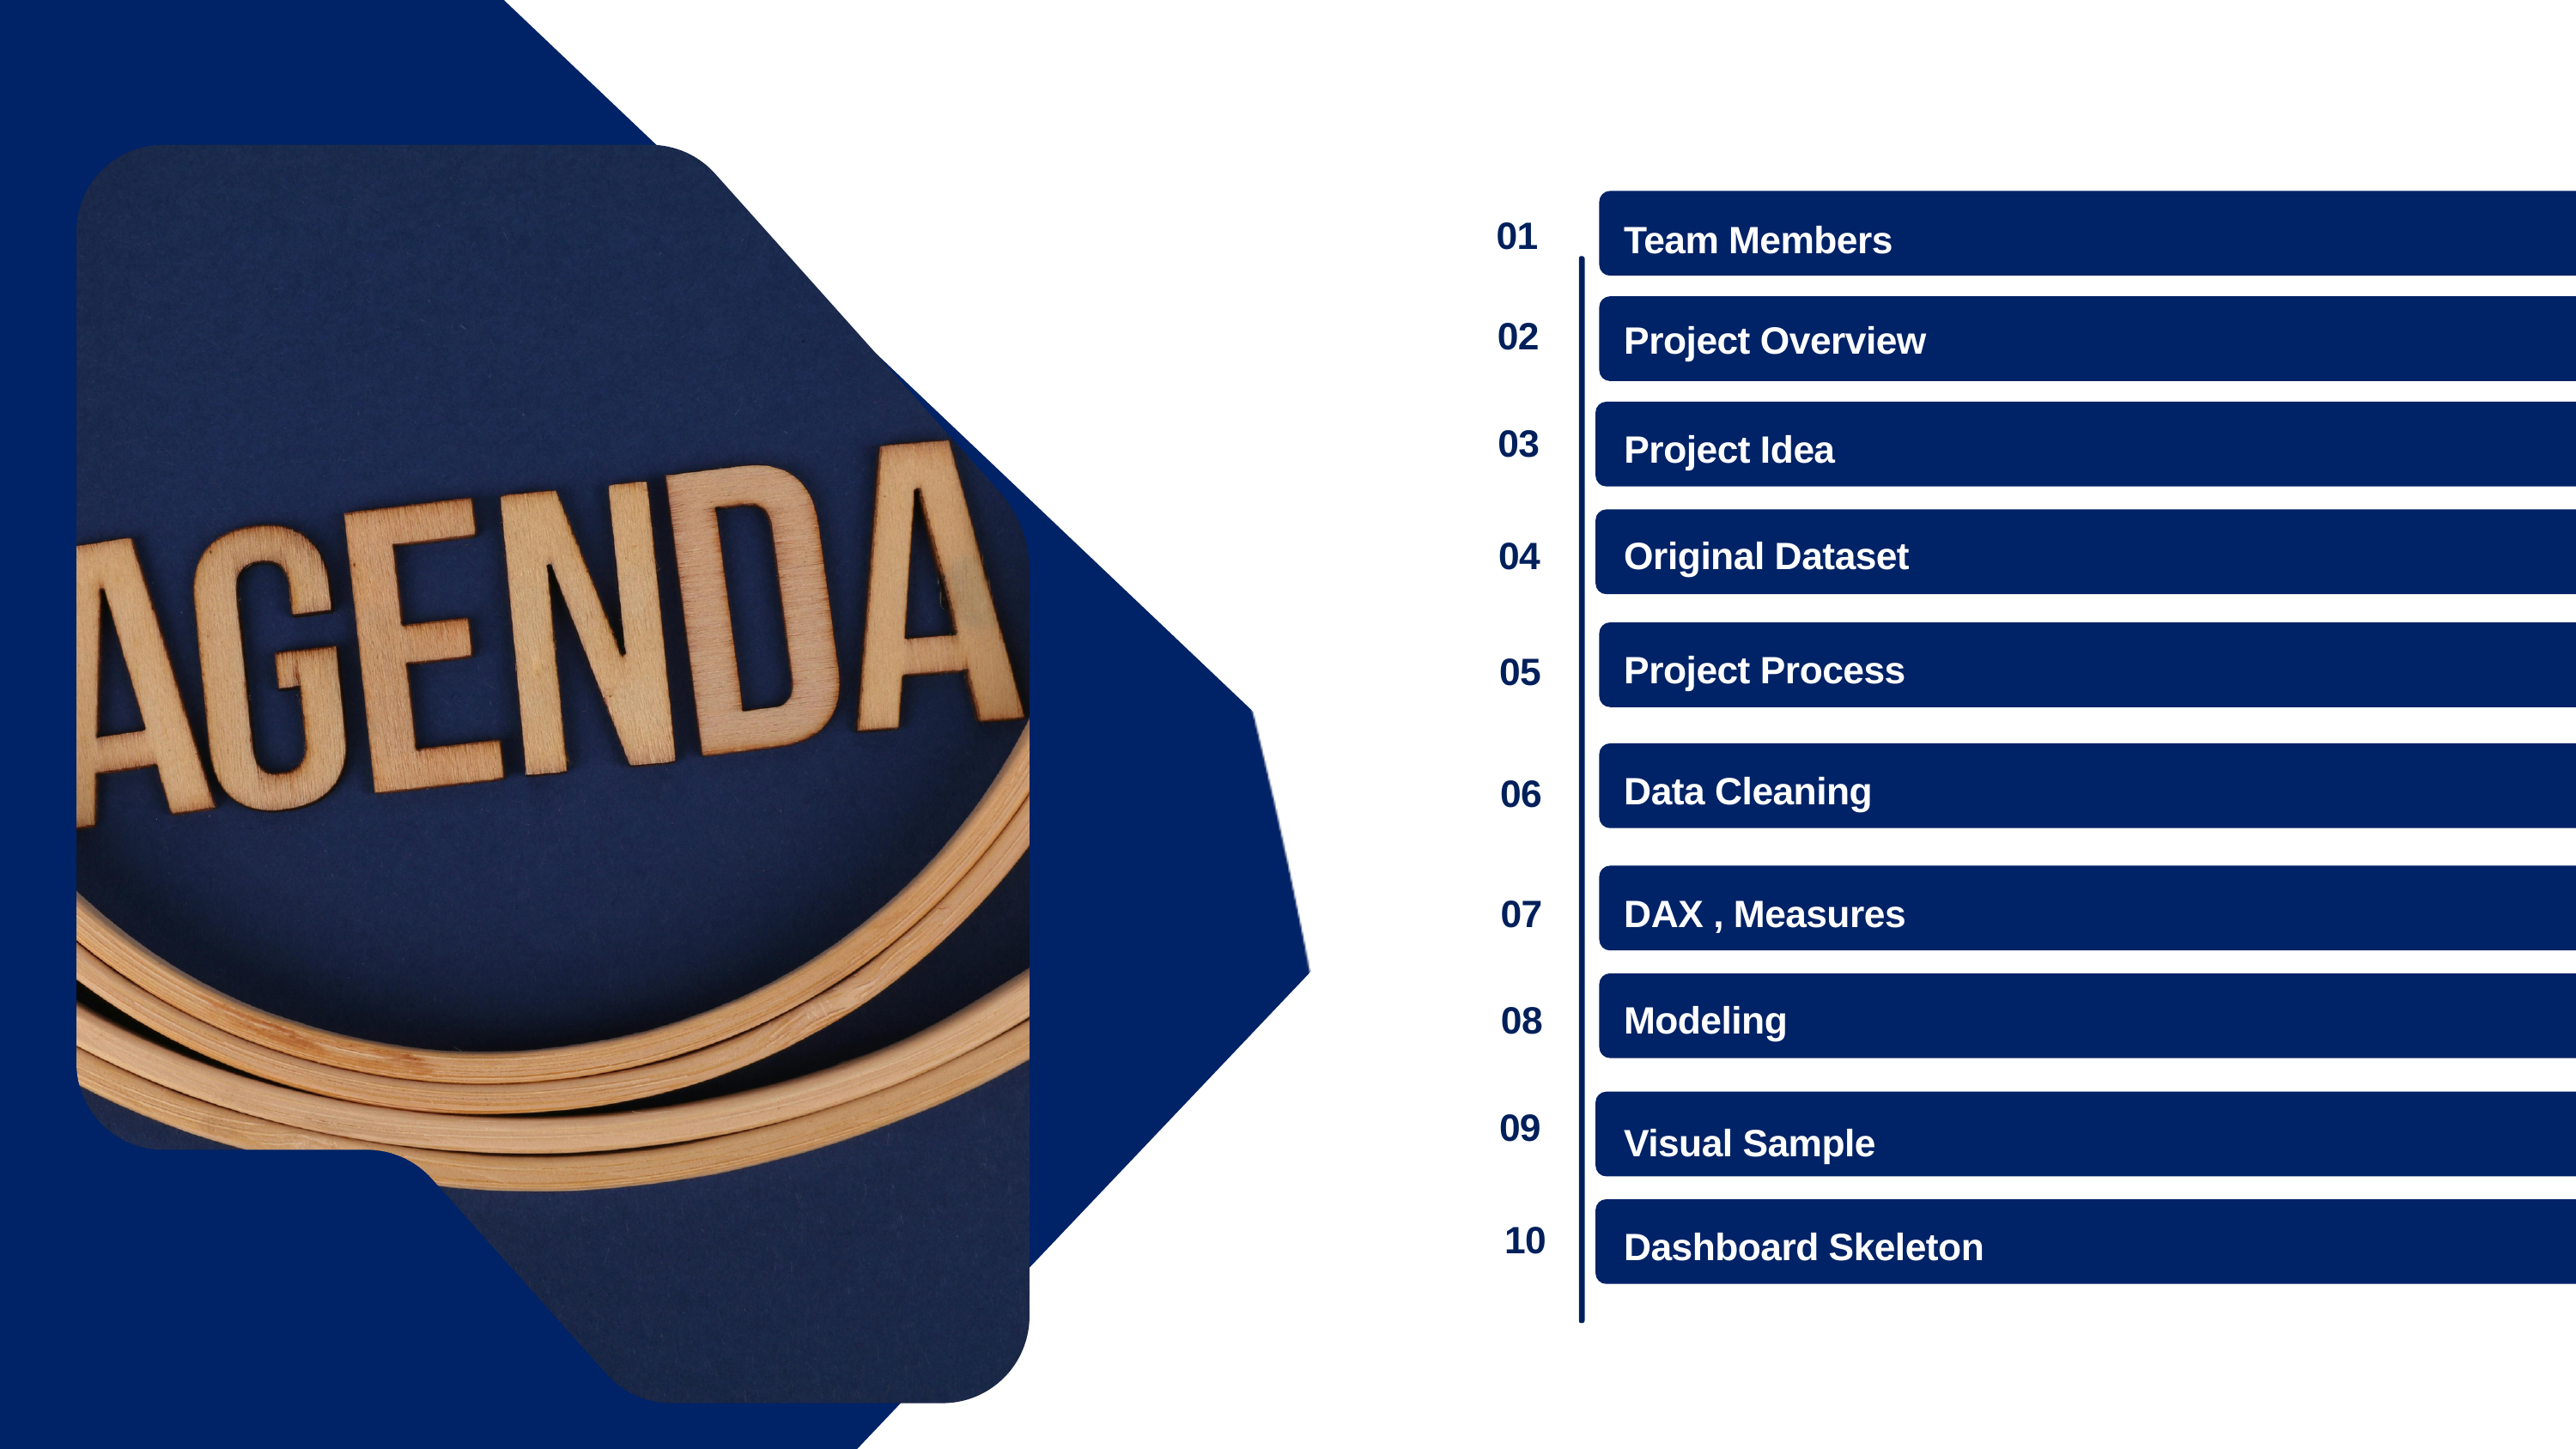

01

Team Members

02
Project Overview

Project Idea
03

04
Original Dataset

Project Process
05

Data Cleaning
06

07
DAX , Measures

08
Modeling

Visual Sample
09

Dashboard Skeleton
10